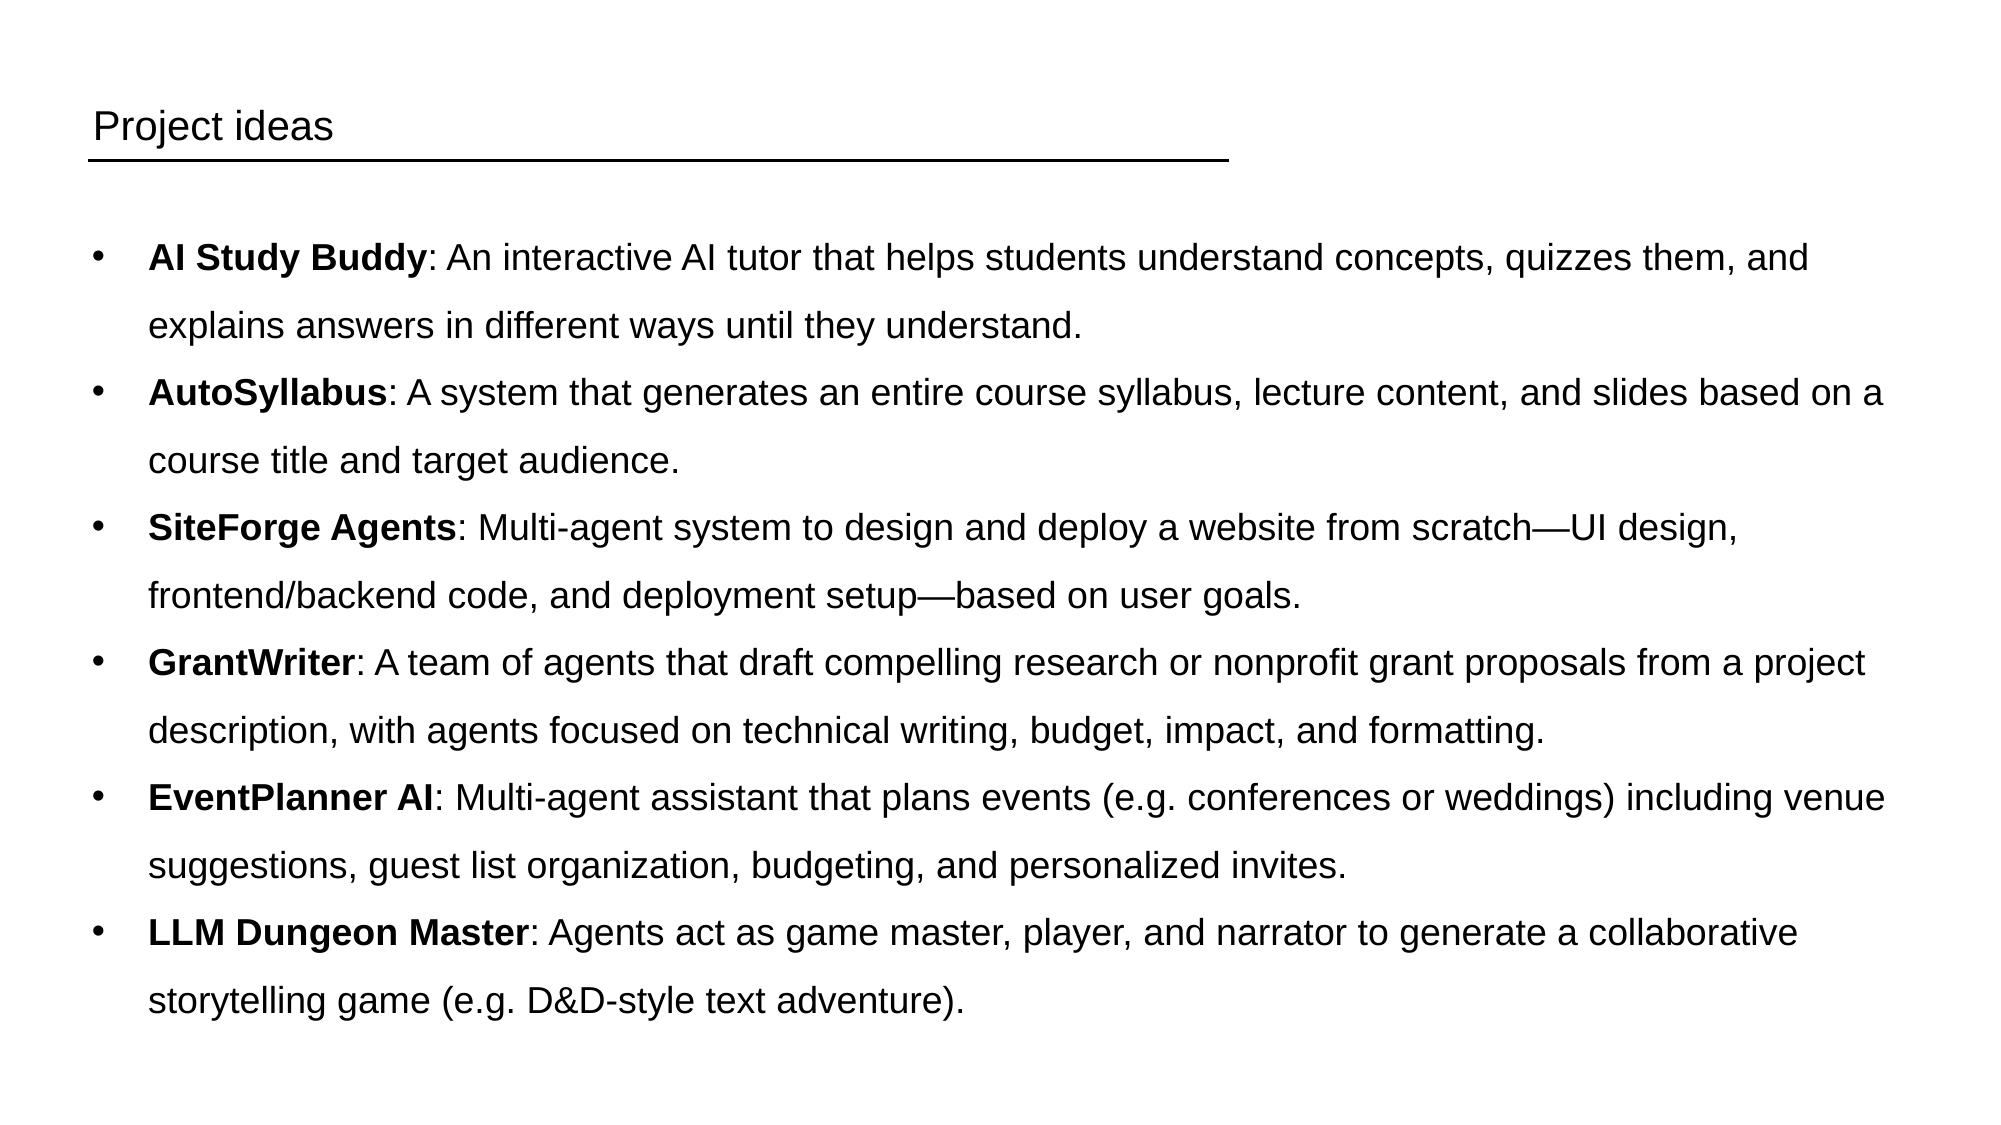

Project ideas
AI Study Buddy: An interactive AI tutor that helps students understand concepts, quizzes them, and explains answers in different ways until they understand.
AutoSyllabus: A system that generates an entire course syllabus, lecture content, and slides based on a course title and target audience.
SiteForge Agents: Multi-agent system to design and deploy a website from scratch—UI design, frontend/backend code, and deployment setup—based on user goals.
GrantWriter: A team of agents that draft compelling research or nonprofit grant proposals from a project description, with agents focused on technical writing, budget, impact, and formatting.
EventPlanner AI: Multi-agent assistant that plans events (e.g. conferences or weddings) including venue suggestions, guest list organization, budgeting, and personalized invites.
LLM Dungeon Master: Agents act as game master, player, and narrator to generate a collaborative storytelling game (e.g. D&D-style text adventure).